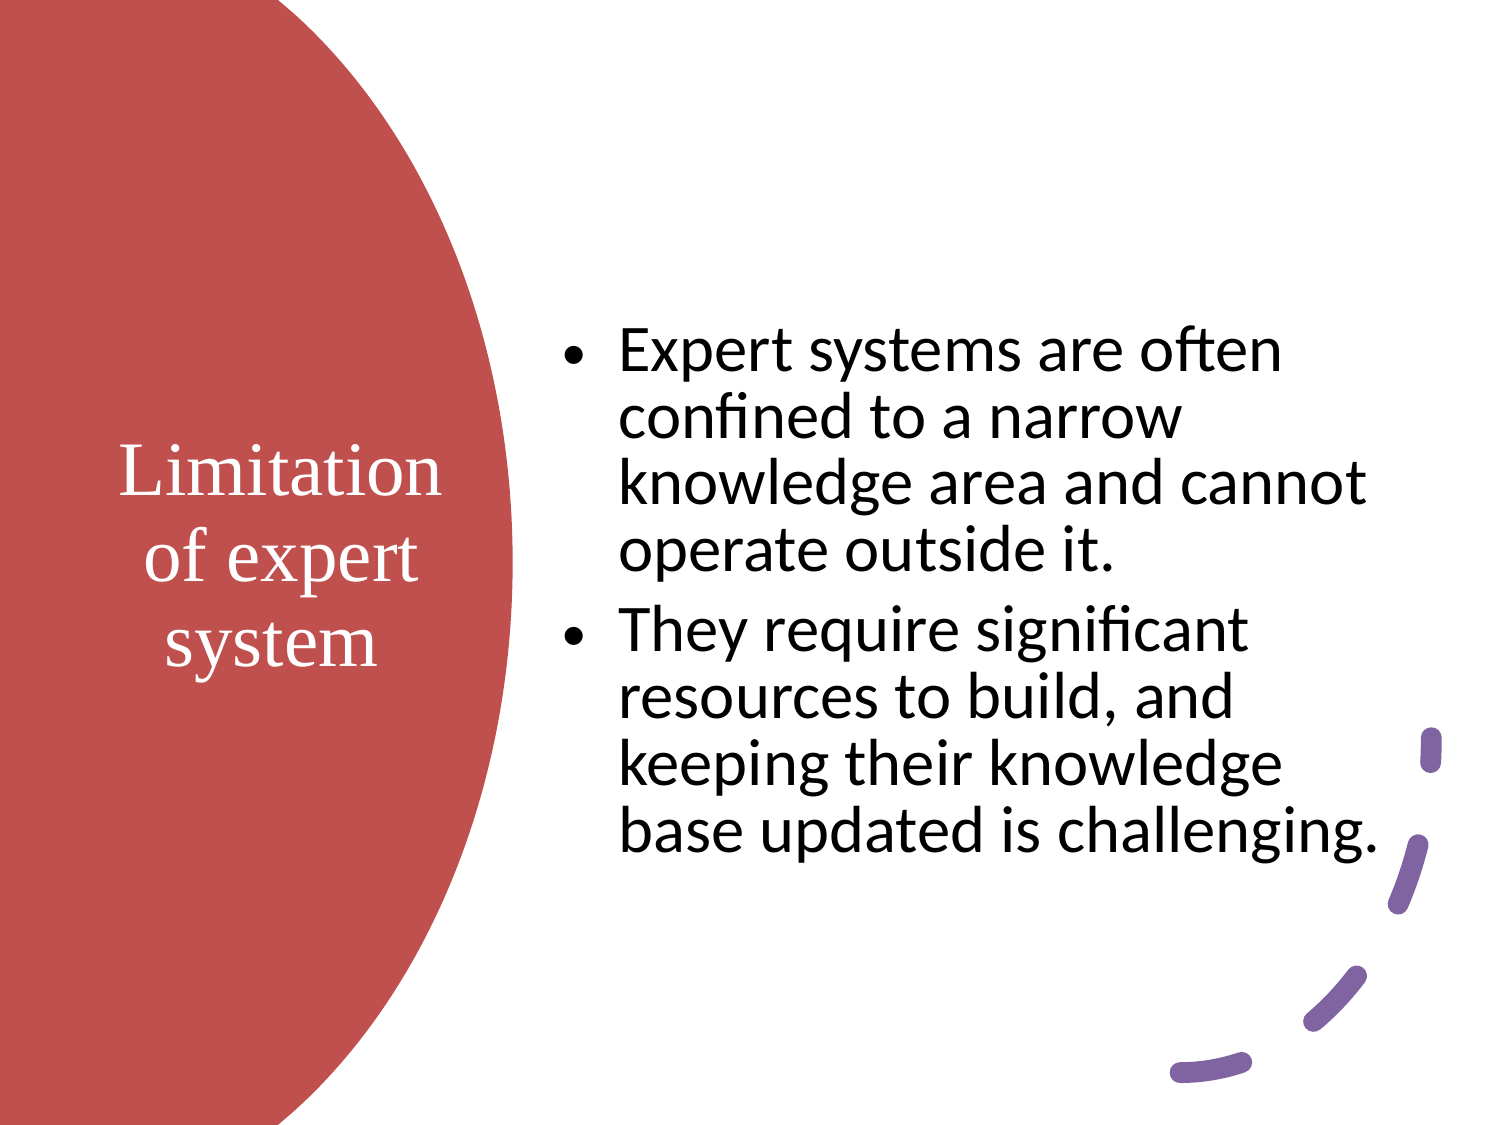

Expert systems are often confined to a narrow knowledge area and cannot operate outside it.
They require significant resources to build, and keeping their knowledge base updated is challenging.
# Limitation of expert system